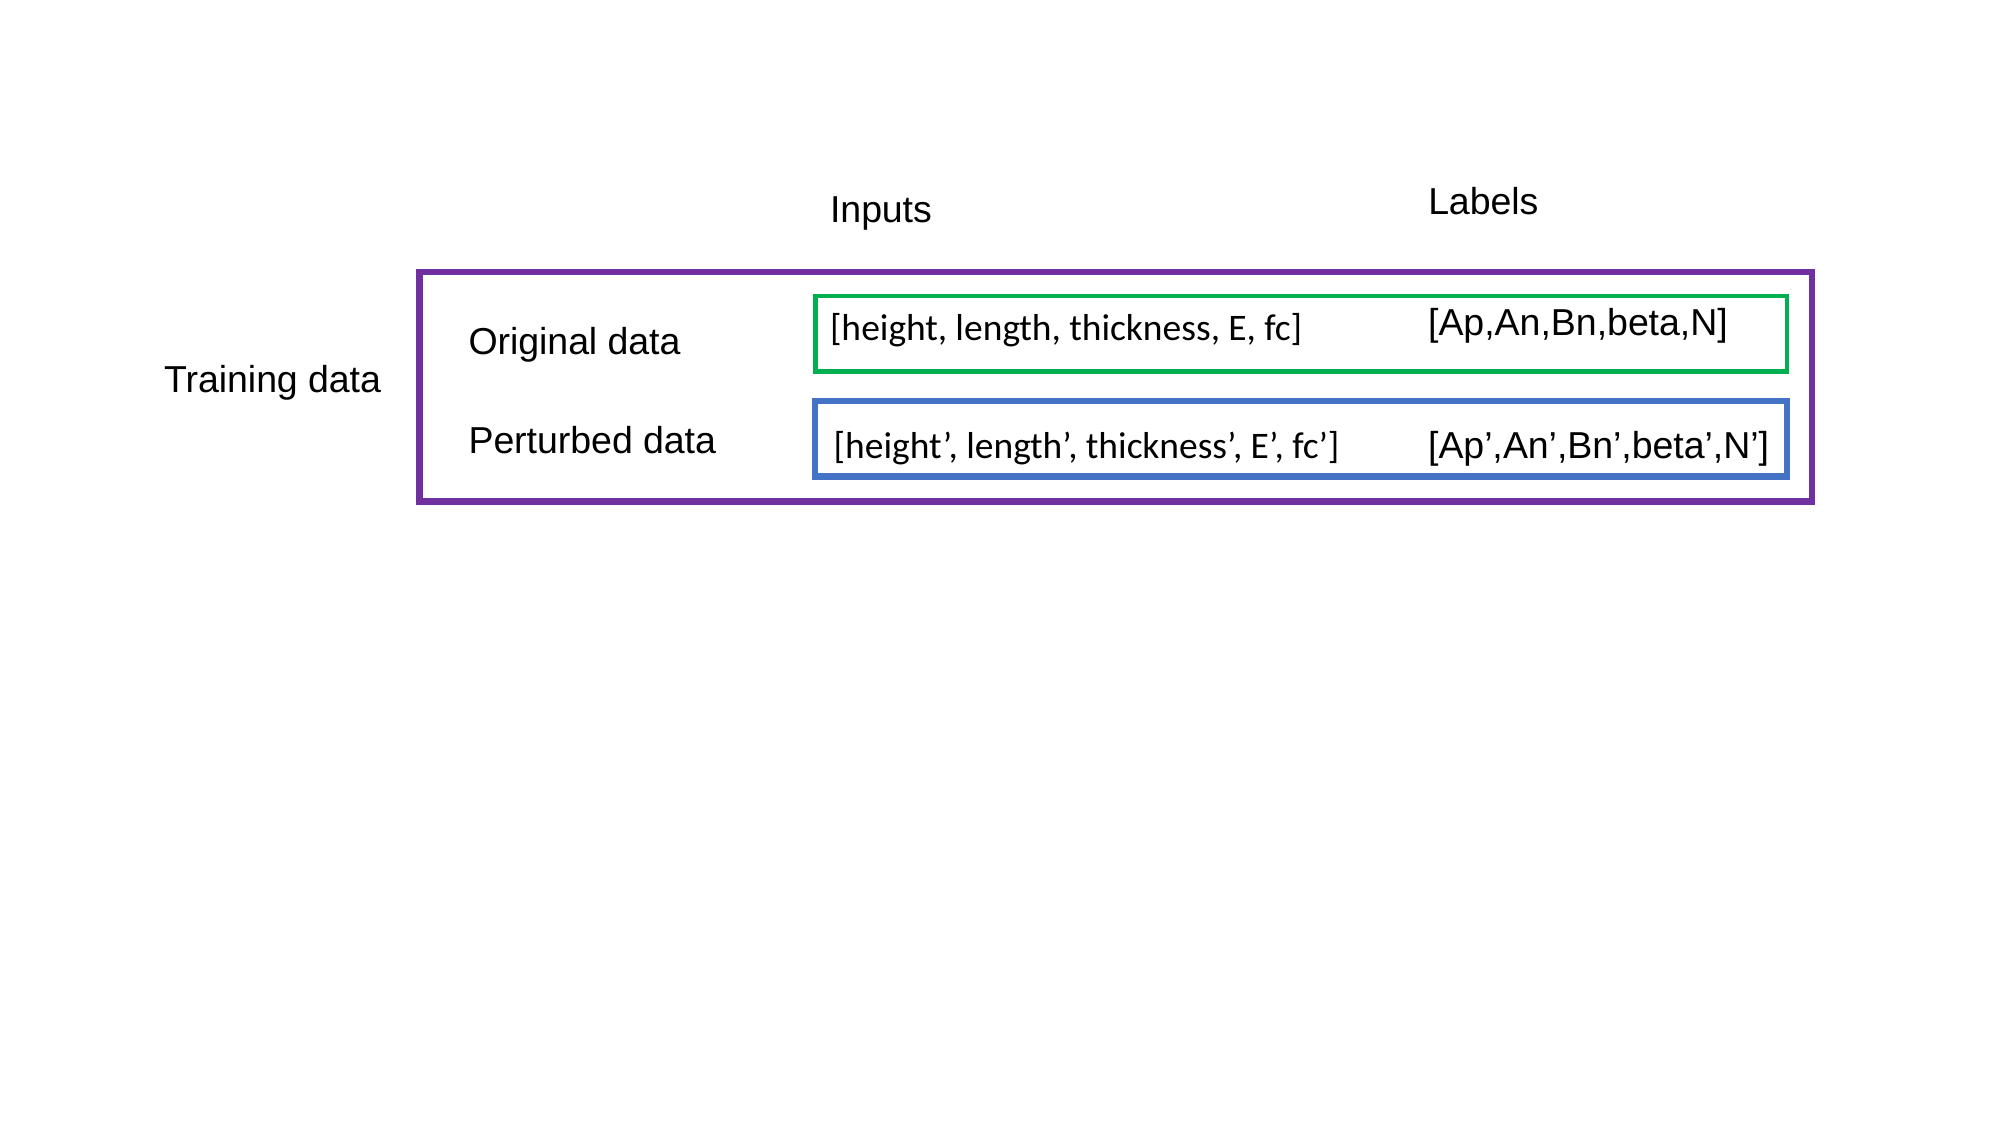

Labels
Inputs

[Ap,An,Bn,beta,N]

[height, length, thickness, E, fc]
Original data
Training data

Perturbed data
[height’, length’, thickness’, E’, fc’]
[Ap’,An’,Bn’,beta’,N’]